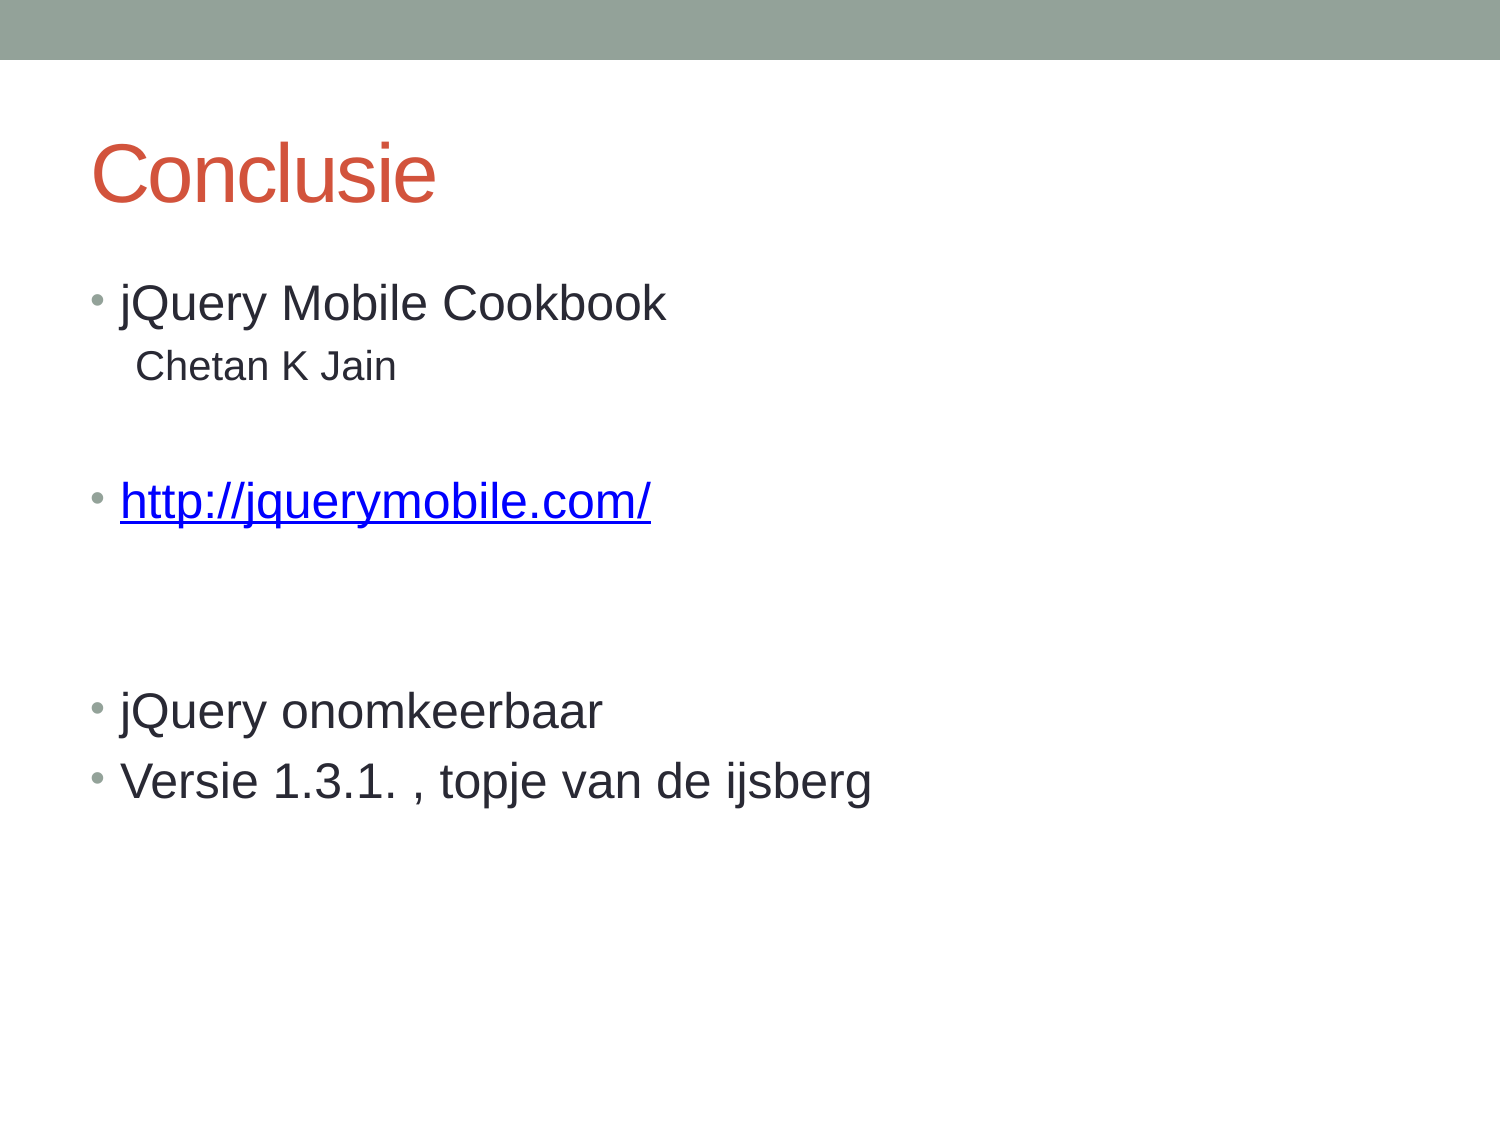

# Conclusie
jQuery Mobile Cookbook
Chetan K Jain

http://jquerymobile.com/

jQuery onomkeerbaar
Versie 1.3.1. , topje van de ijsberg